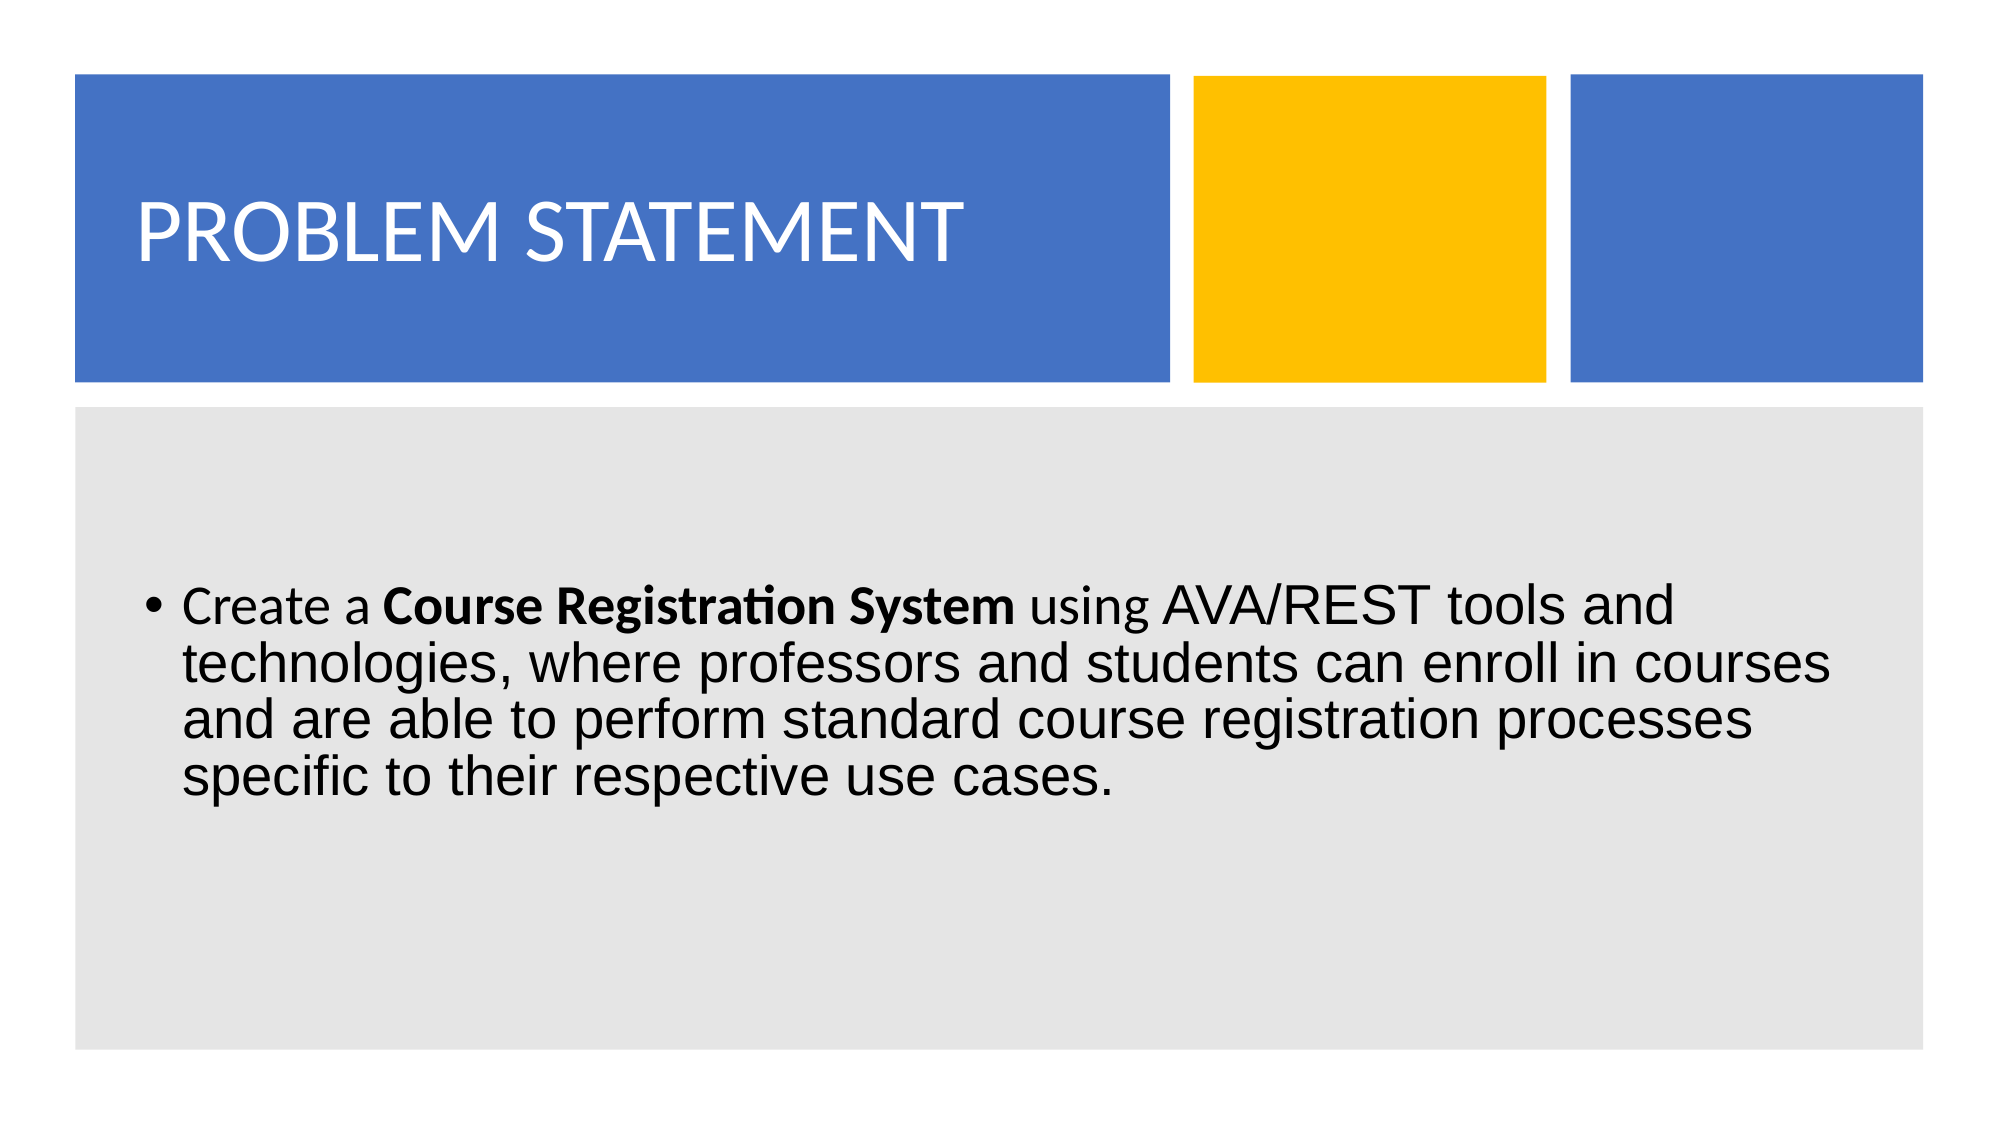

# PROBLEM STATEMENT

Create a Course Registration System using AVA/REST tools and technologies, where professors and students can enroll in courses and are able to perform standard course registration processes specific to their respective use cases.